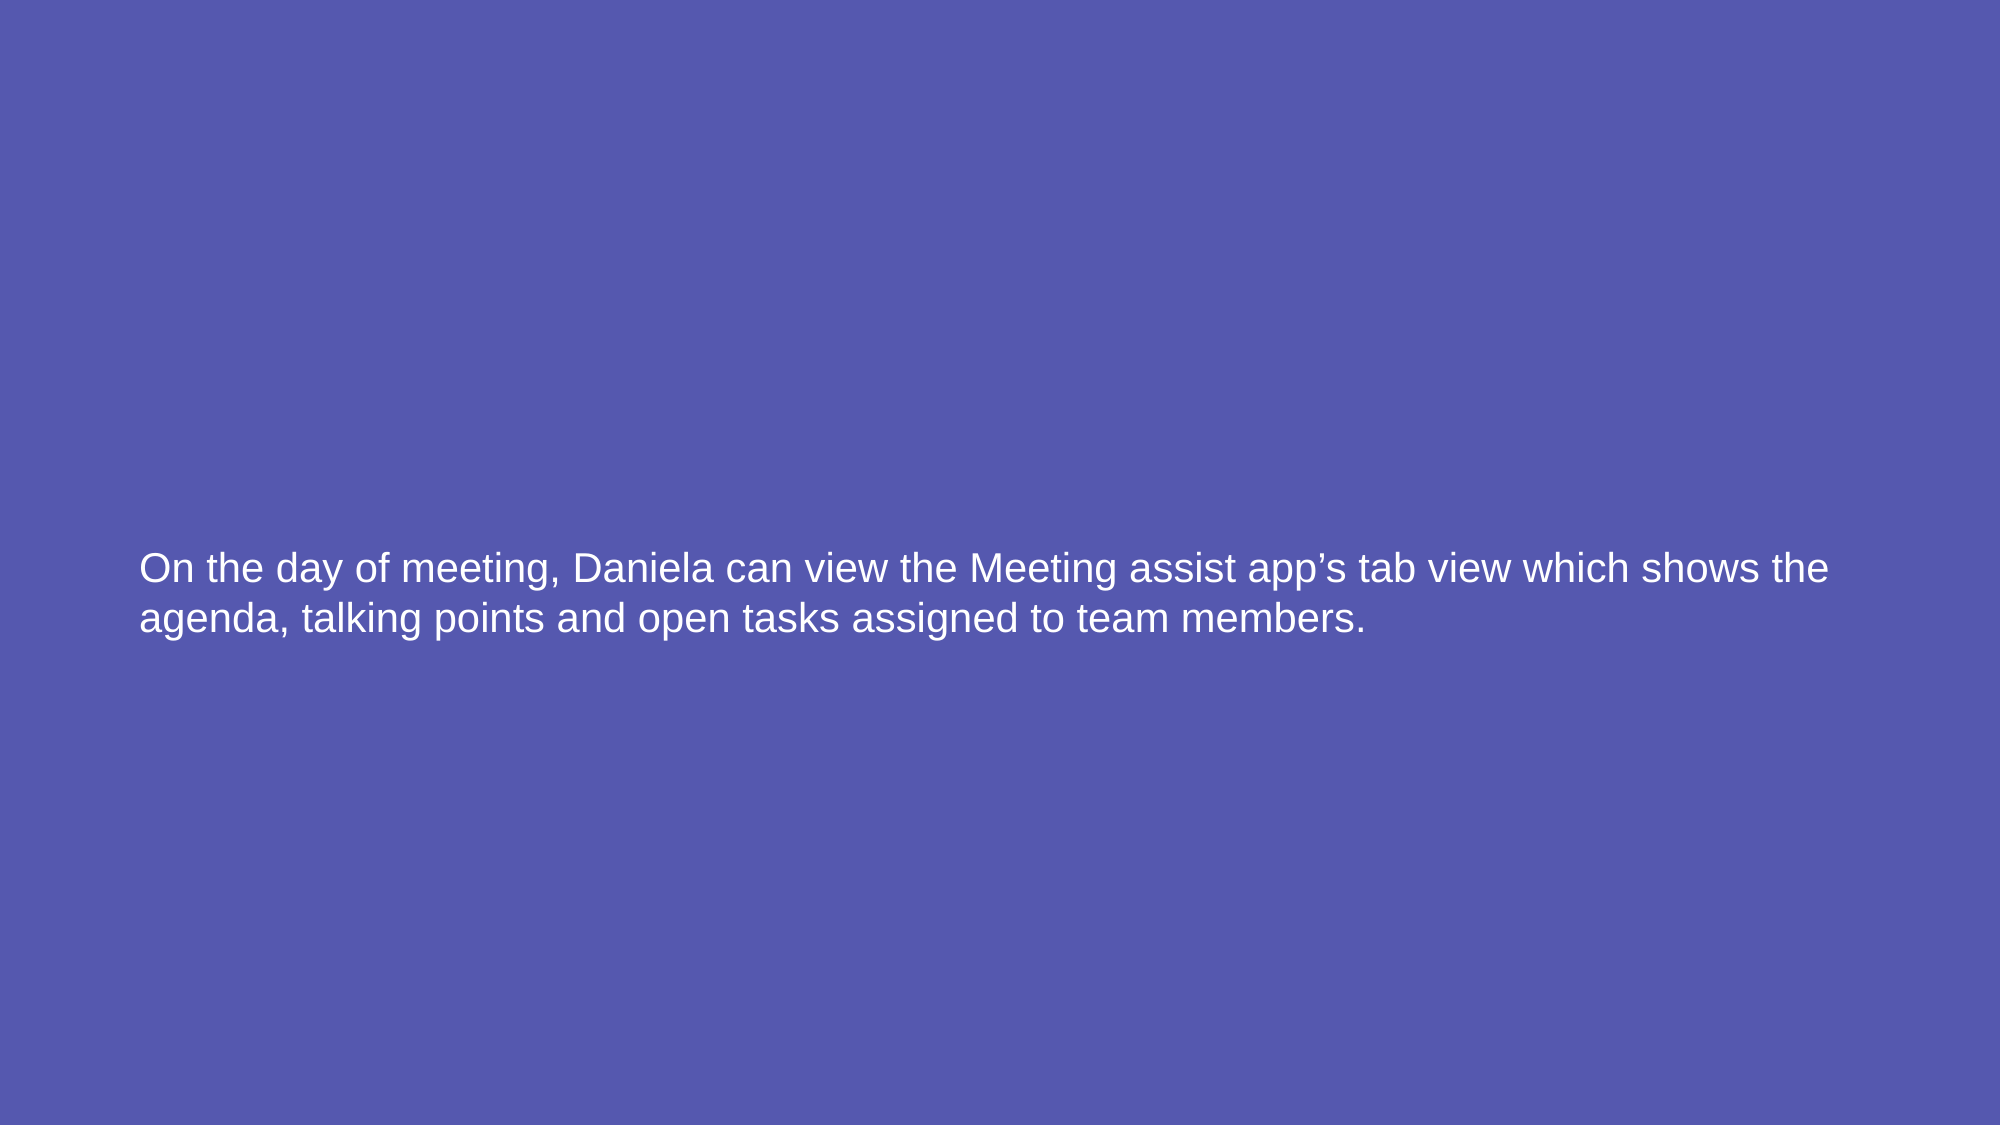

On the day of meeting, Daniela can view the Meeting assist app’s tab view which shows the agenda, talking points and open tasks assigned to team members.